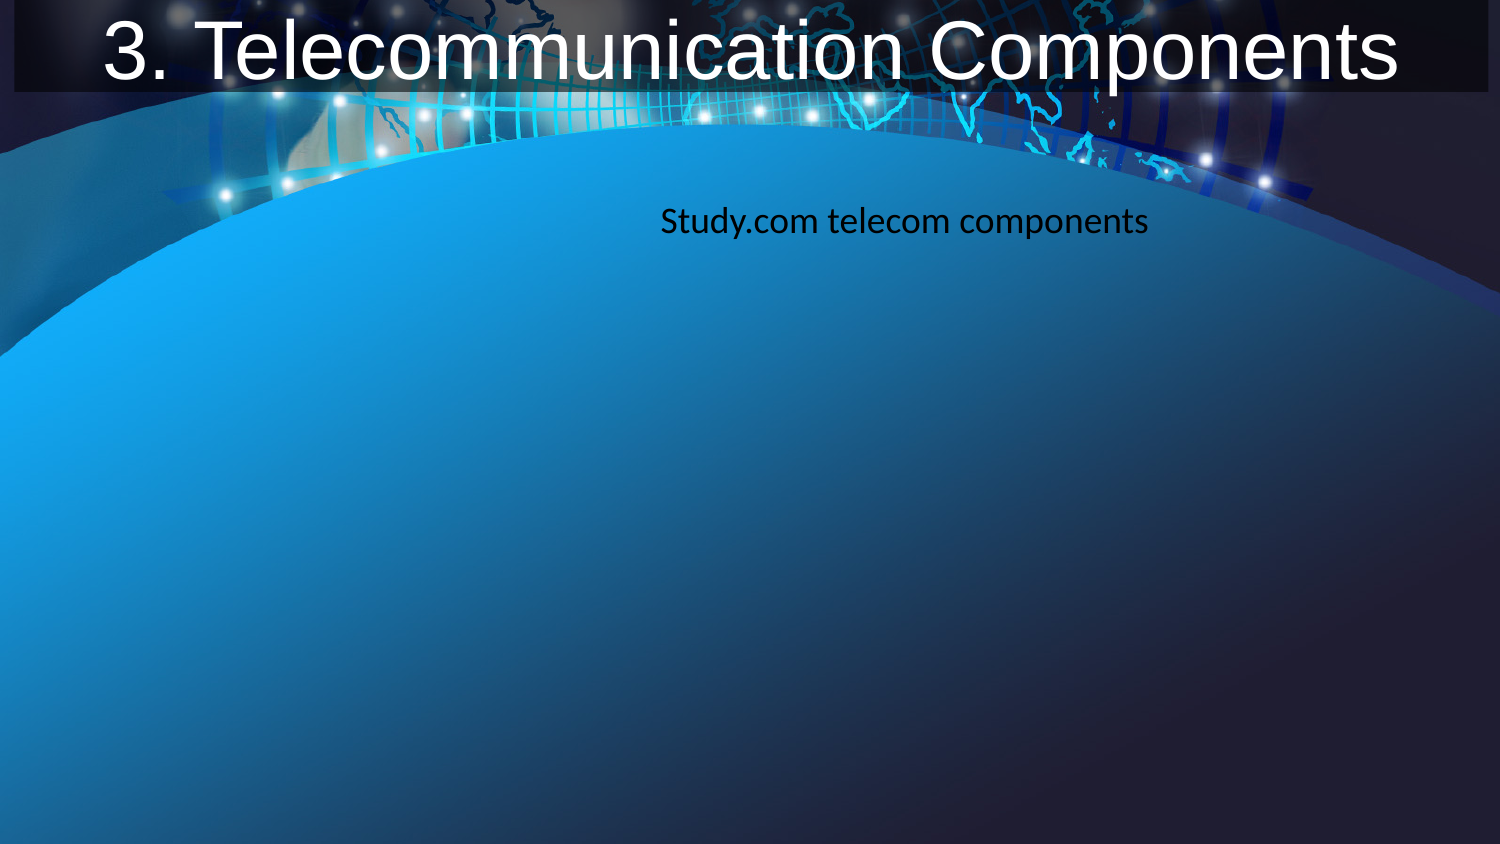

# 3. Telecommunication Components

Study.com telecom components